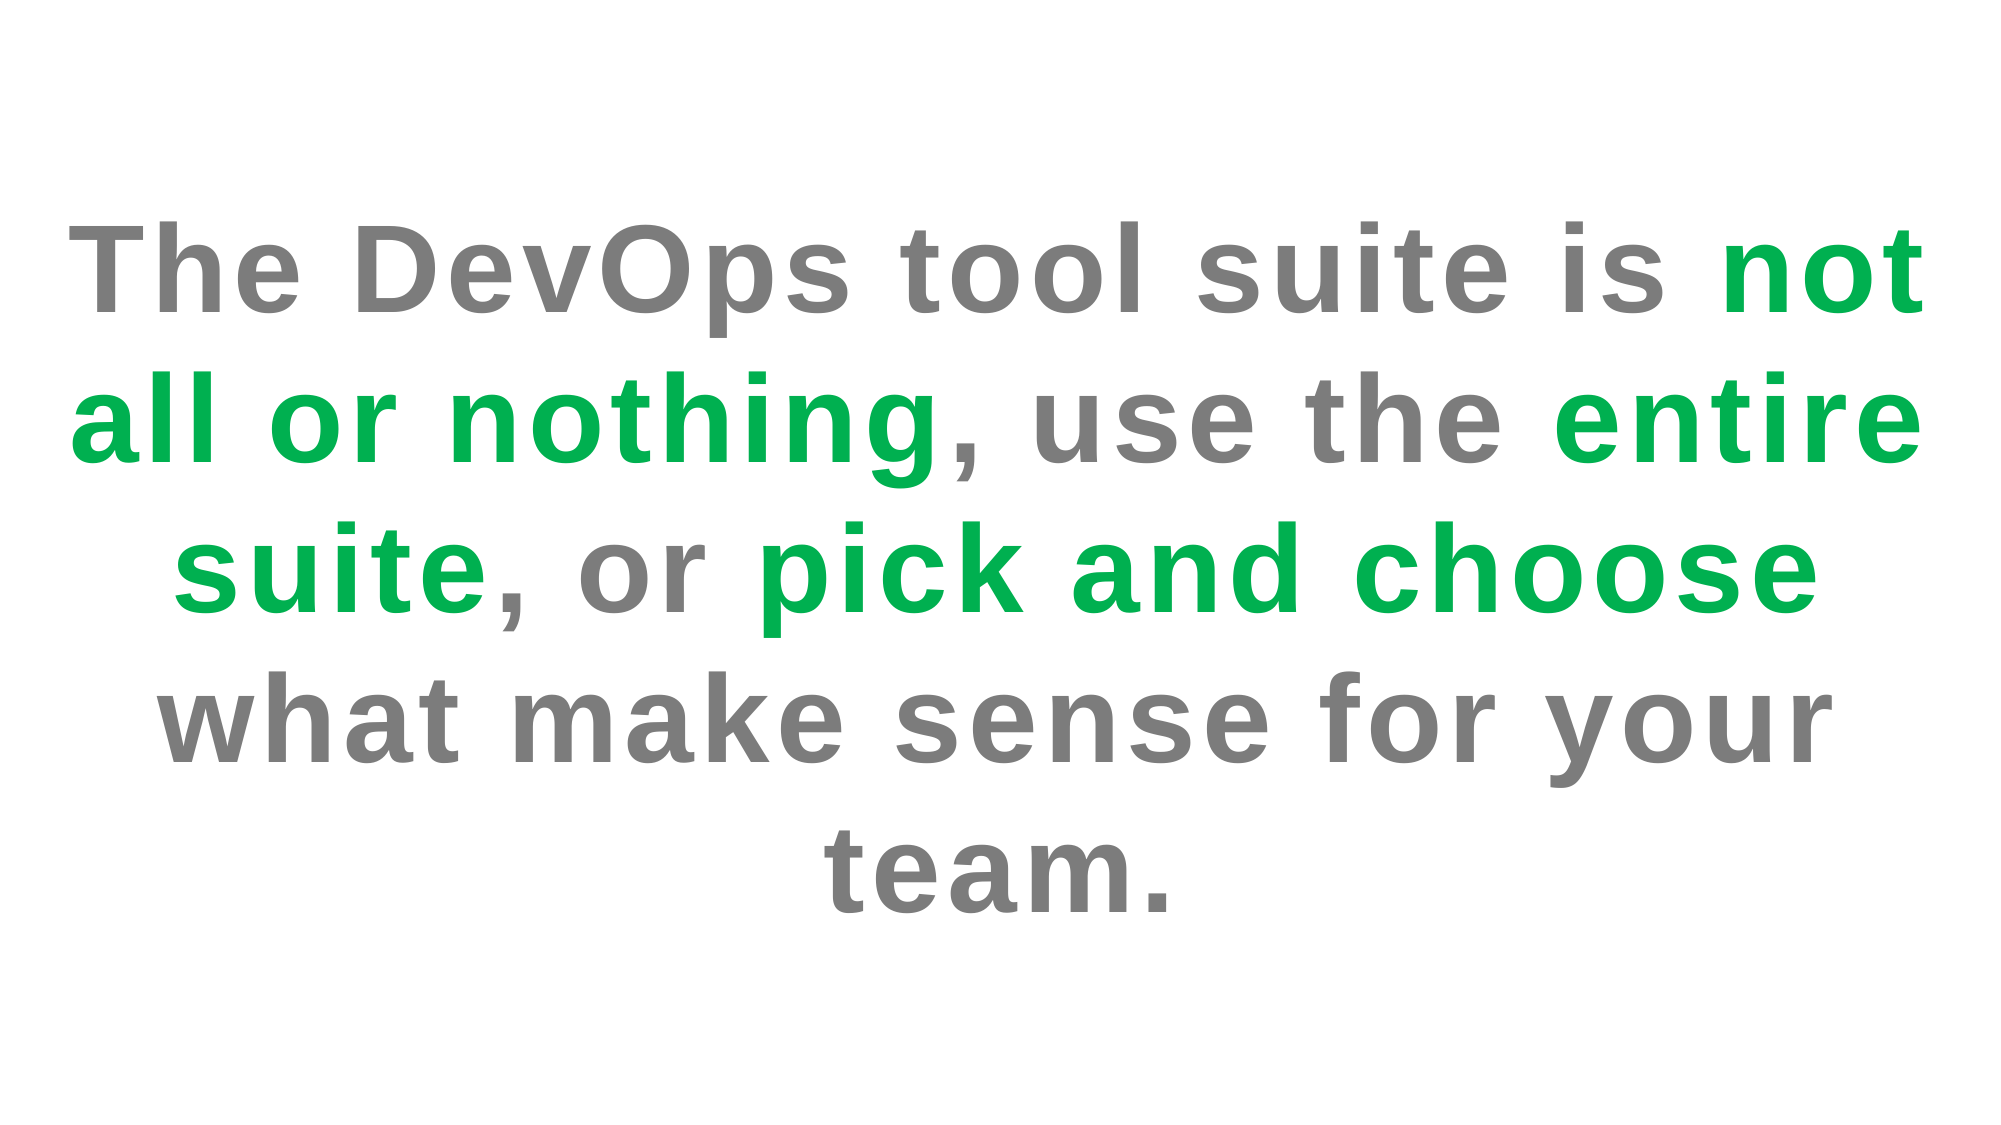

The DevOps tool suite is not all or nothing, use the entire suite, or pick and choose what make sense for your team.